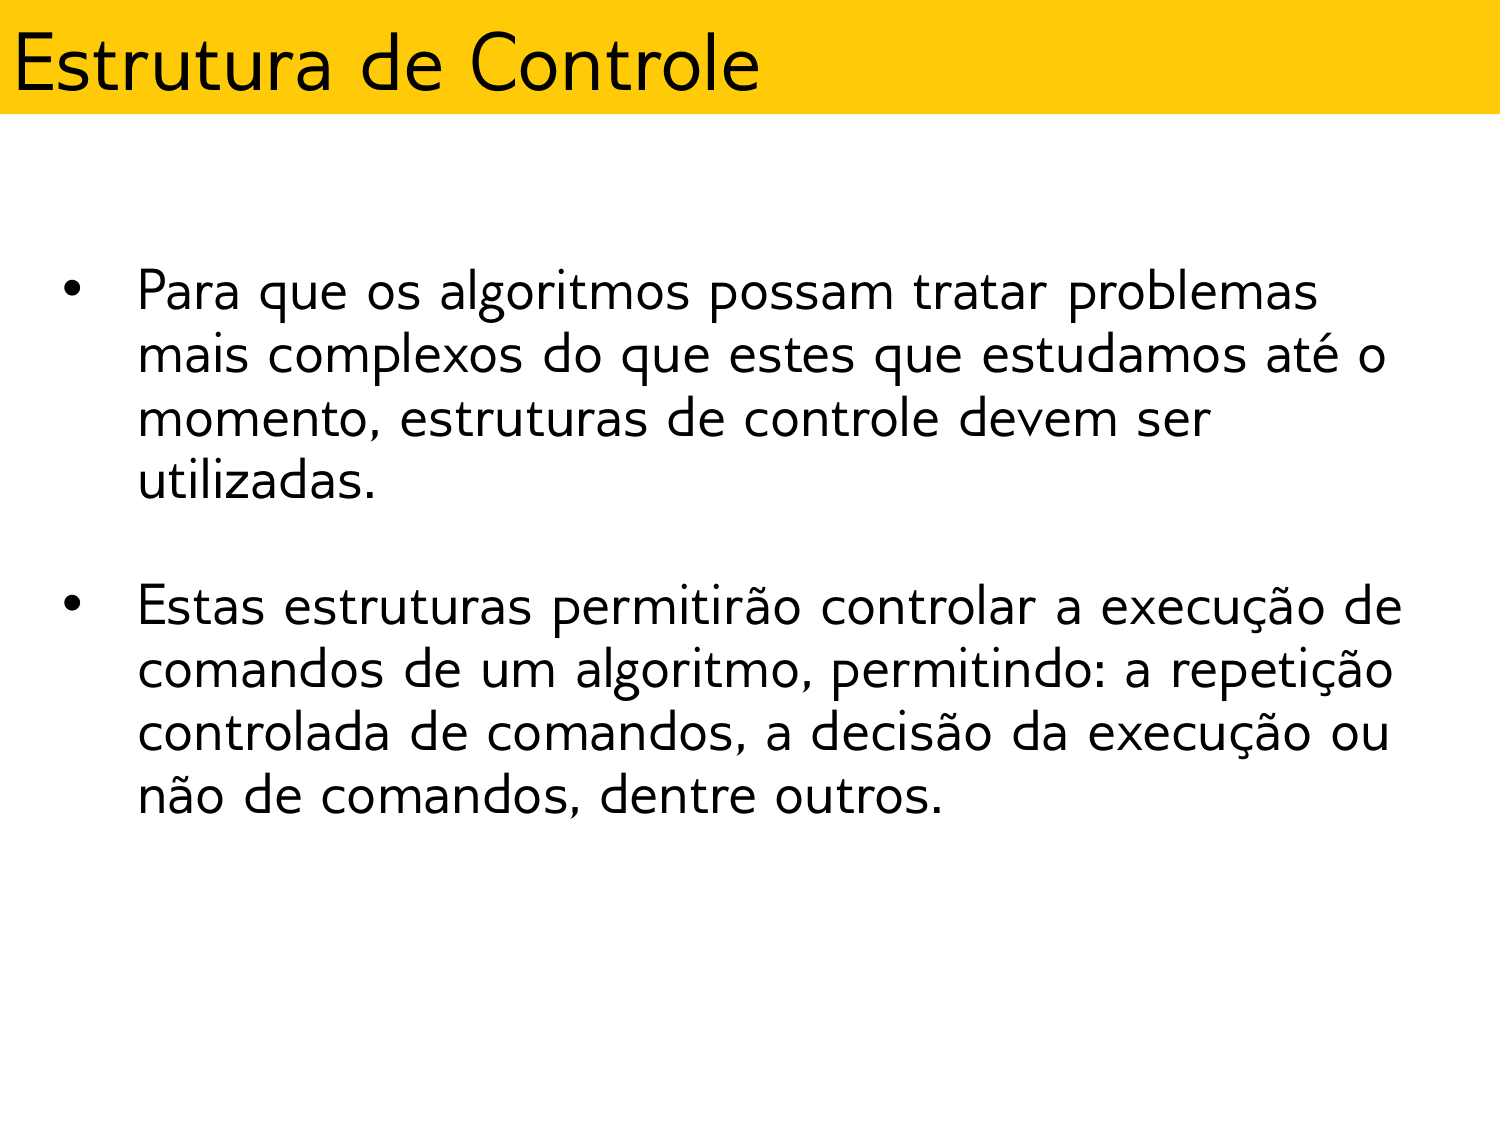

Estrutura de Controle
Para que os algoritmos possam tratar problemas mais complexos do que estes que estudamos até o momento, estruturas de controle devem ser utilizadas.

Estas estruturas permitirão controlar a execução de comandos de um algoritmo, permitindo: a repetição controlada de comandos, a decisão da execução ou não de comandos, dentre outros.